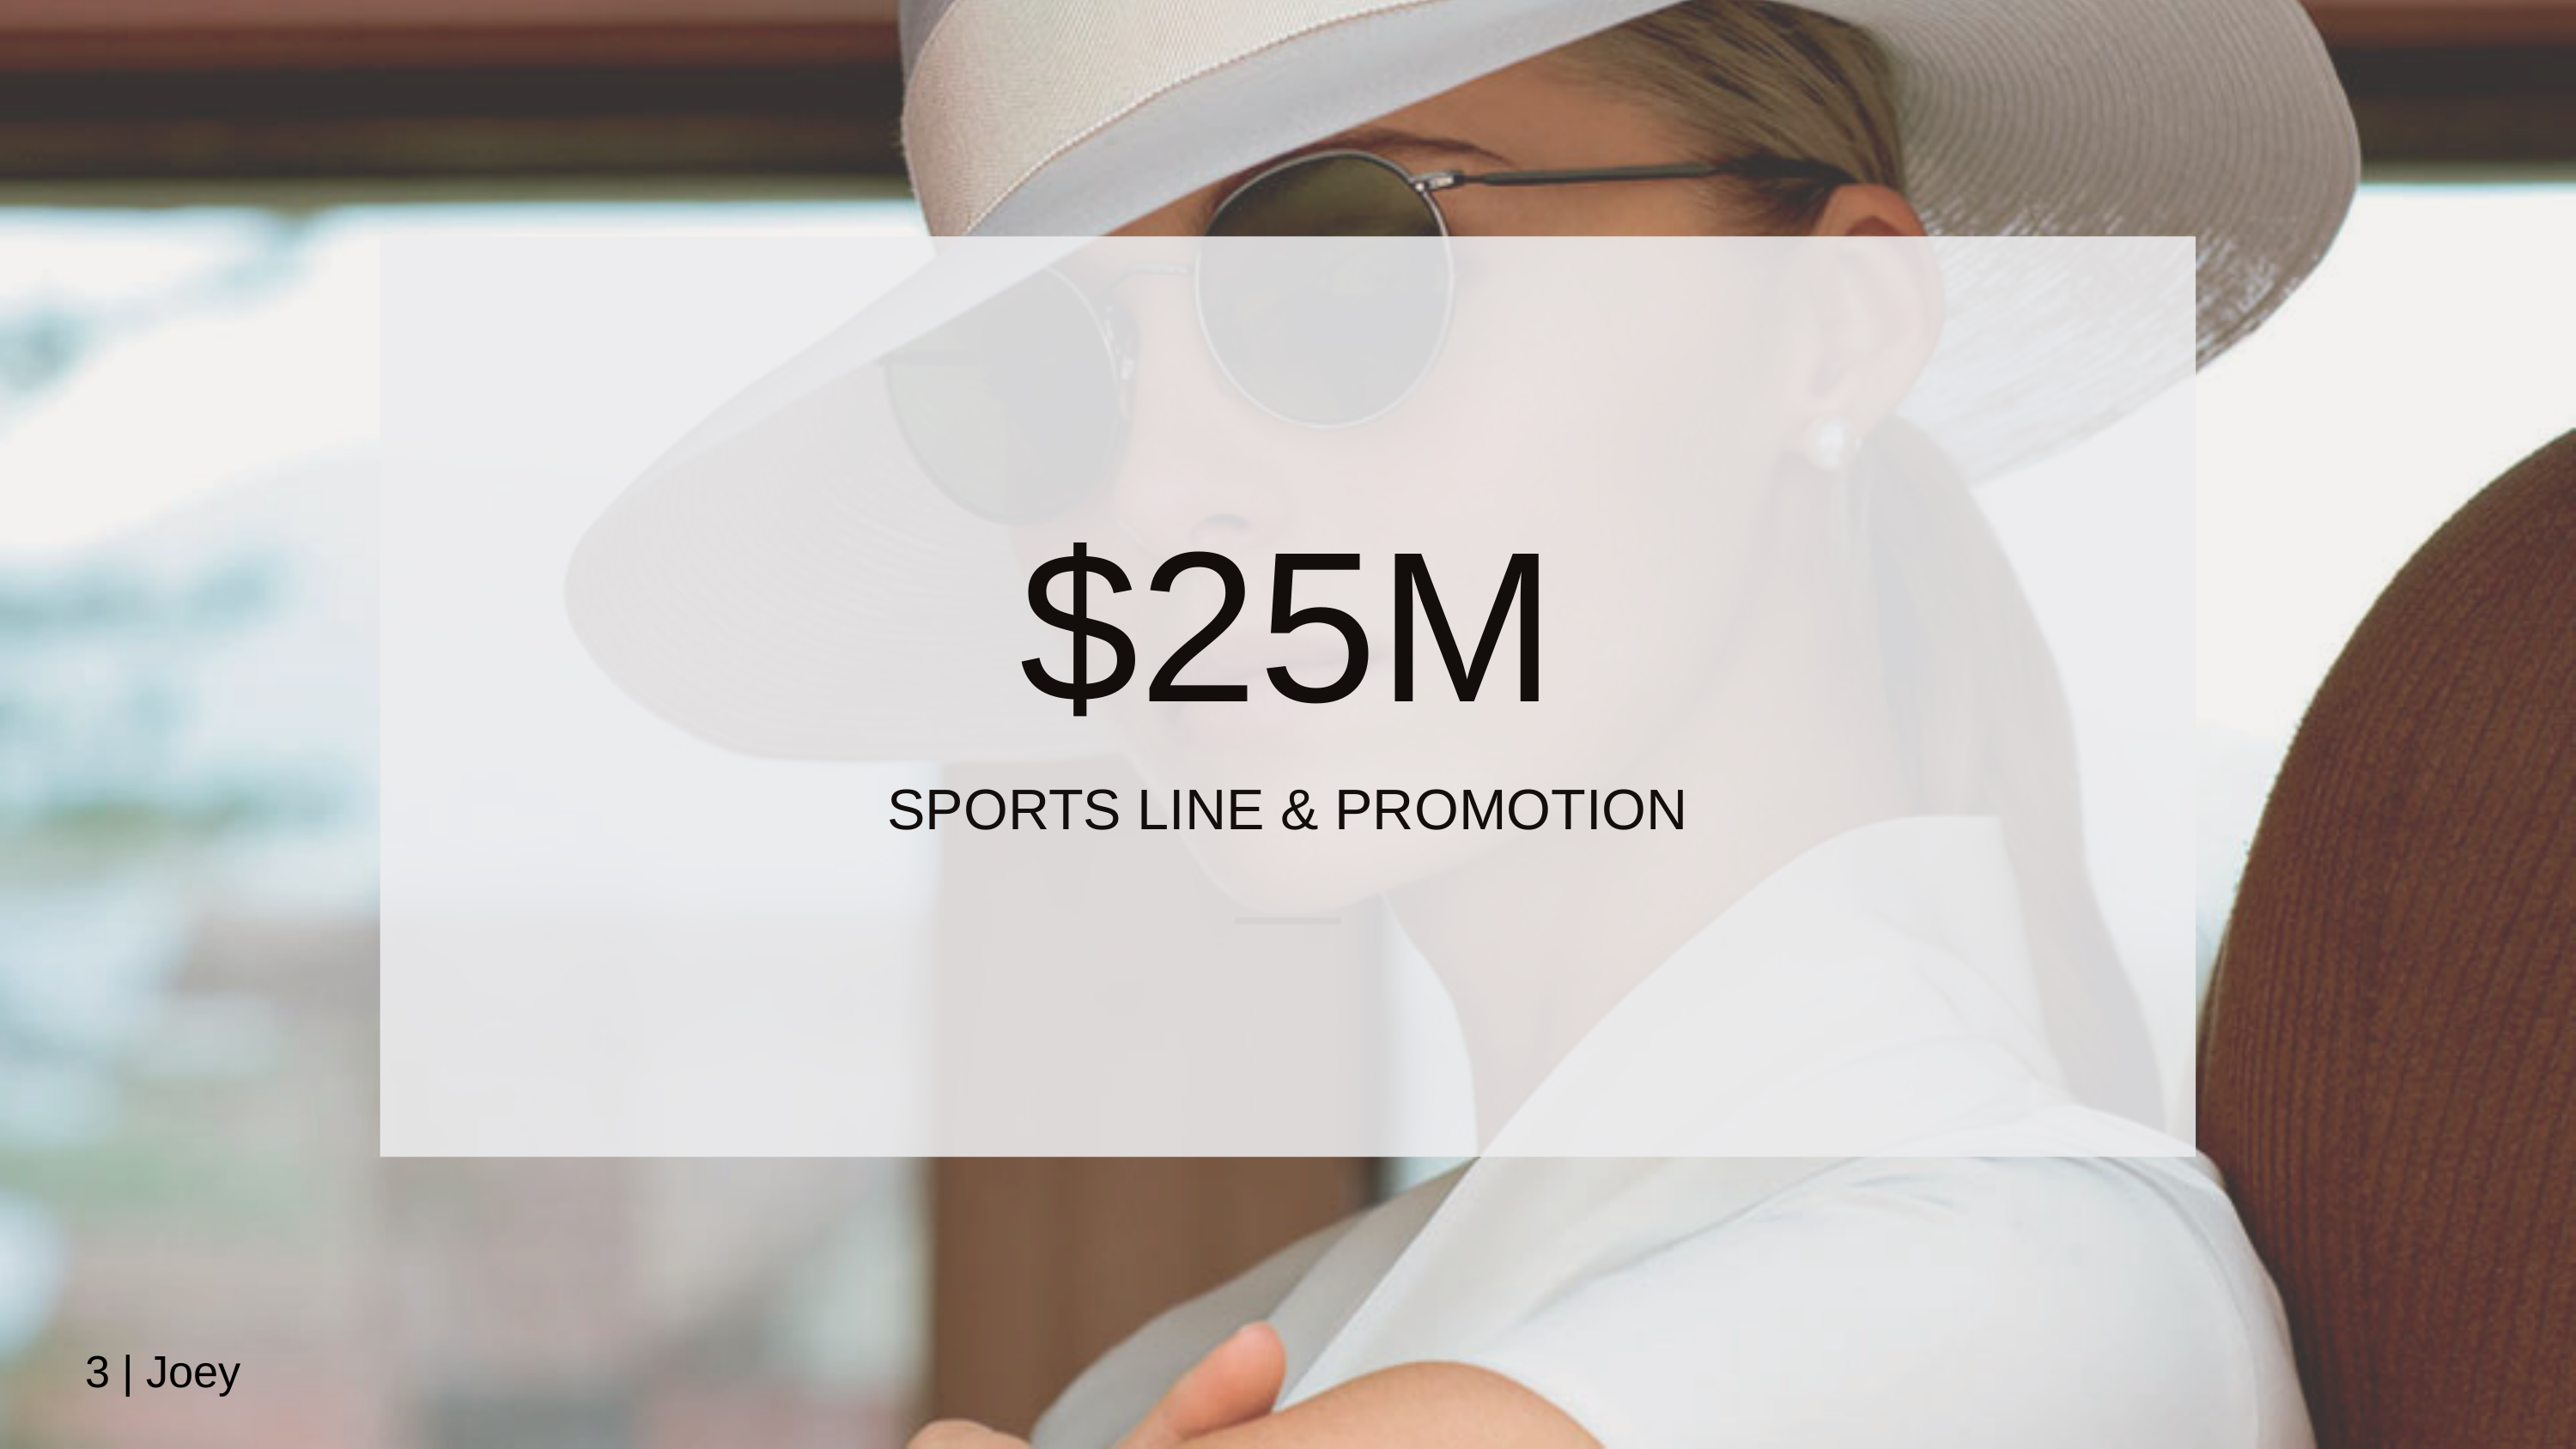

$25M

SPORTS LINE & PROMOTION

3 | Joey